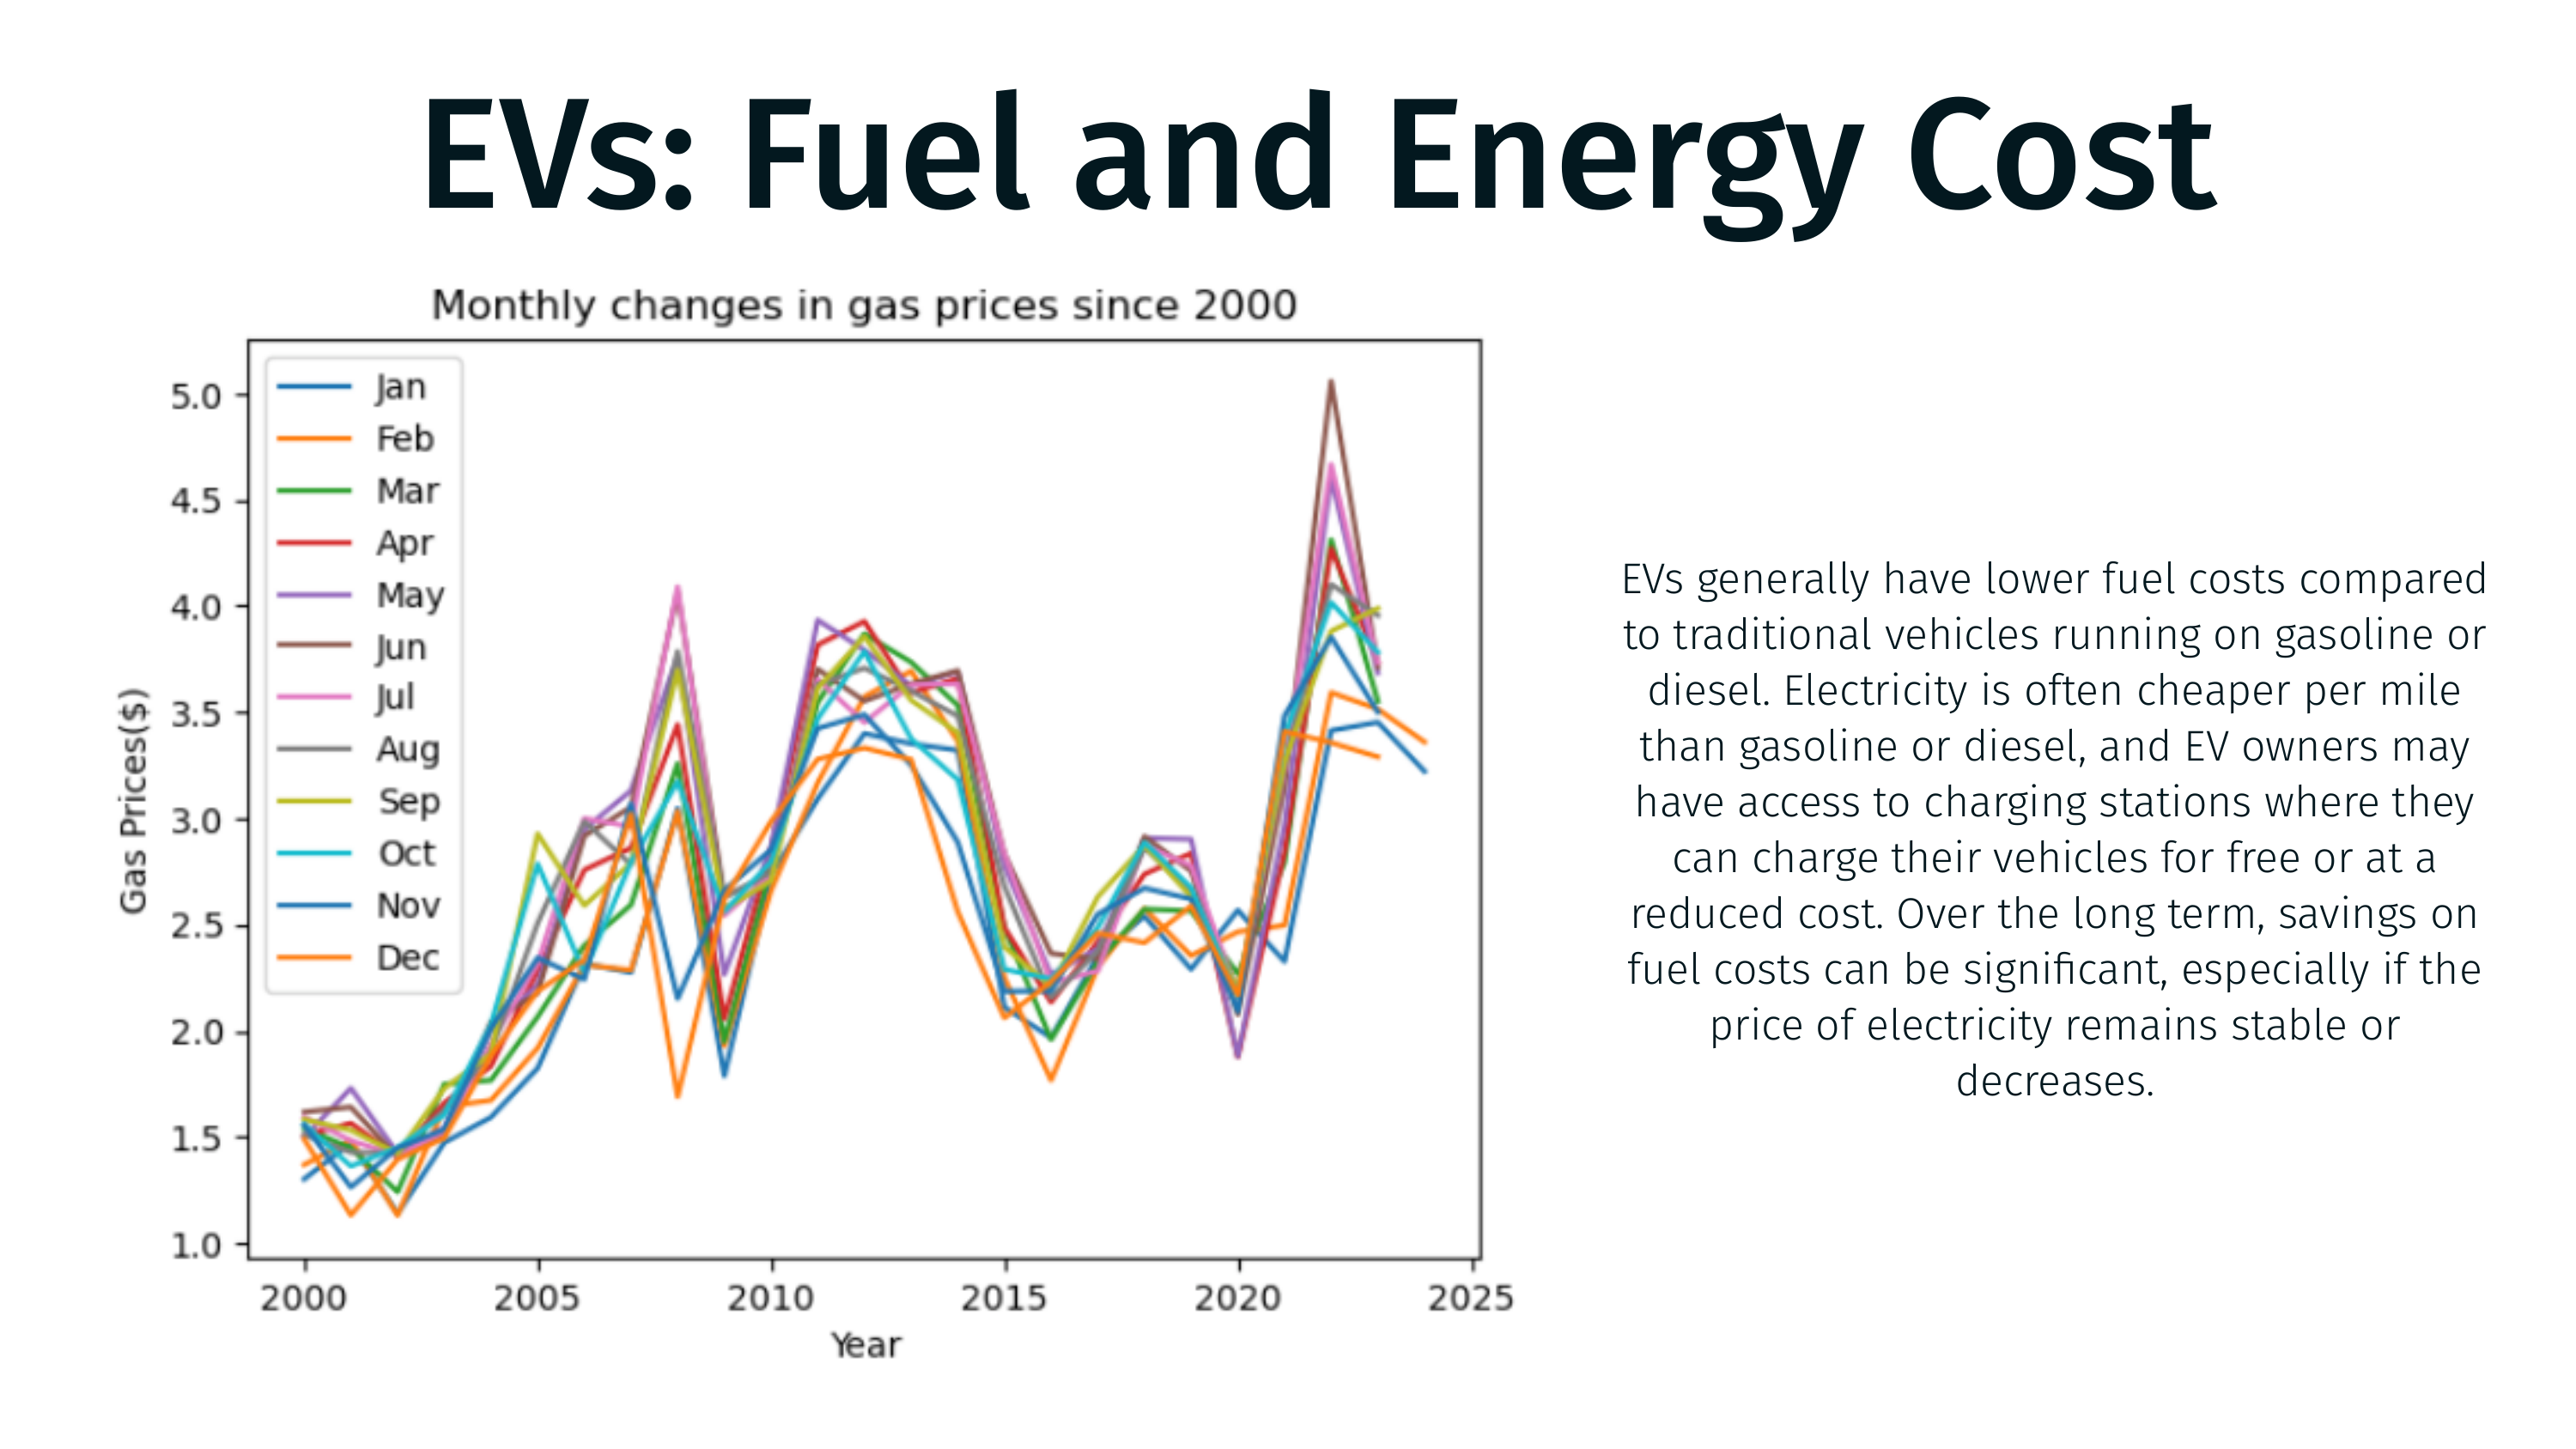

EVs: Fuel and Energy Cost

EVs generally have lower fuel costs compared to traditional vehicles running on gasoline or diesel. Electricity is often cheaper per mile than gasoline or diesel, and EV owners may have access to charging stations where they can charge their vehicles for free or at a reduced cost. Over the long term, savings on fuel costs can be significant, especially if the price of electricity remains stable or decreases.